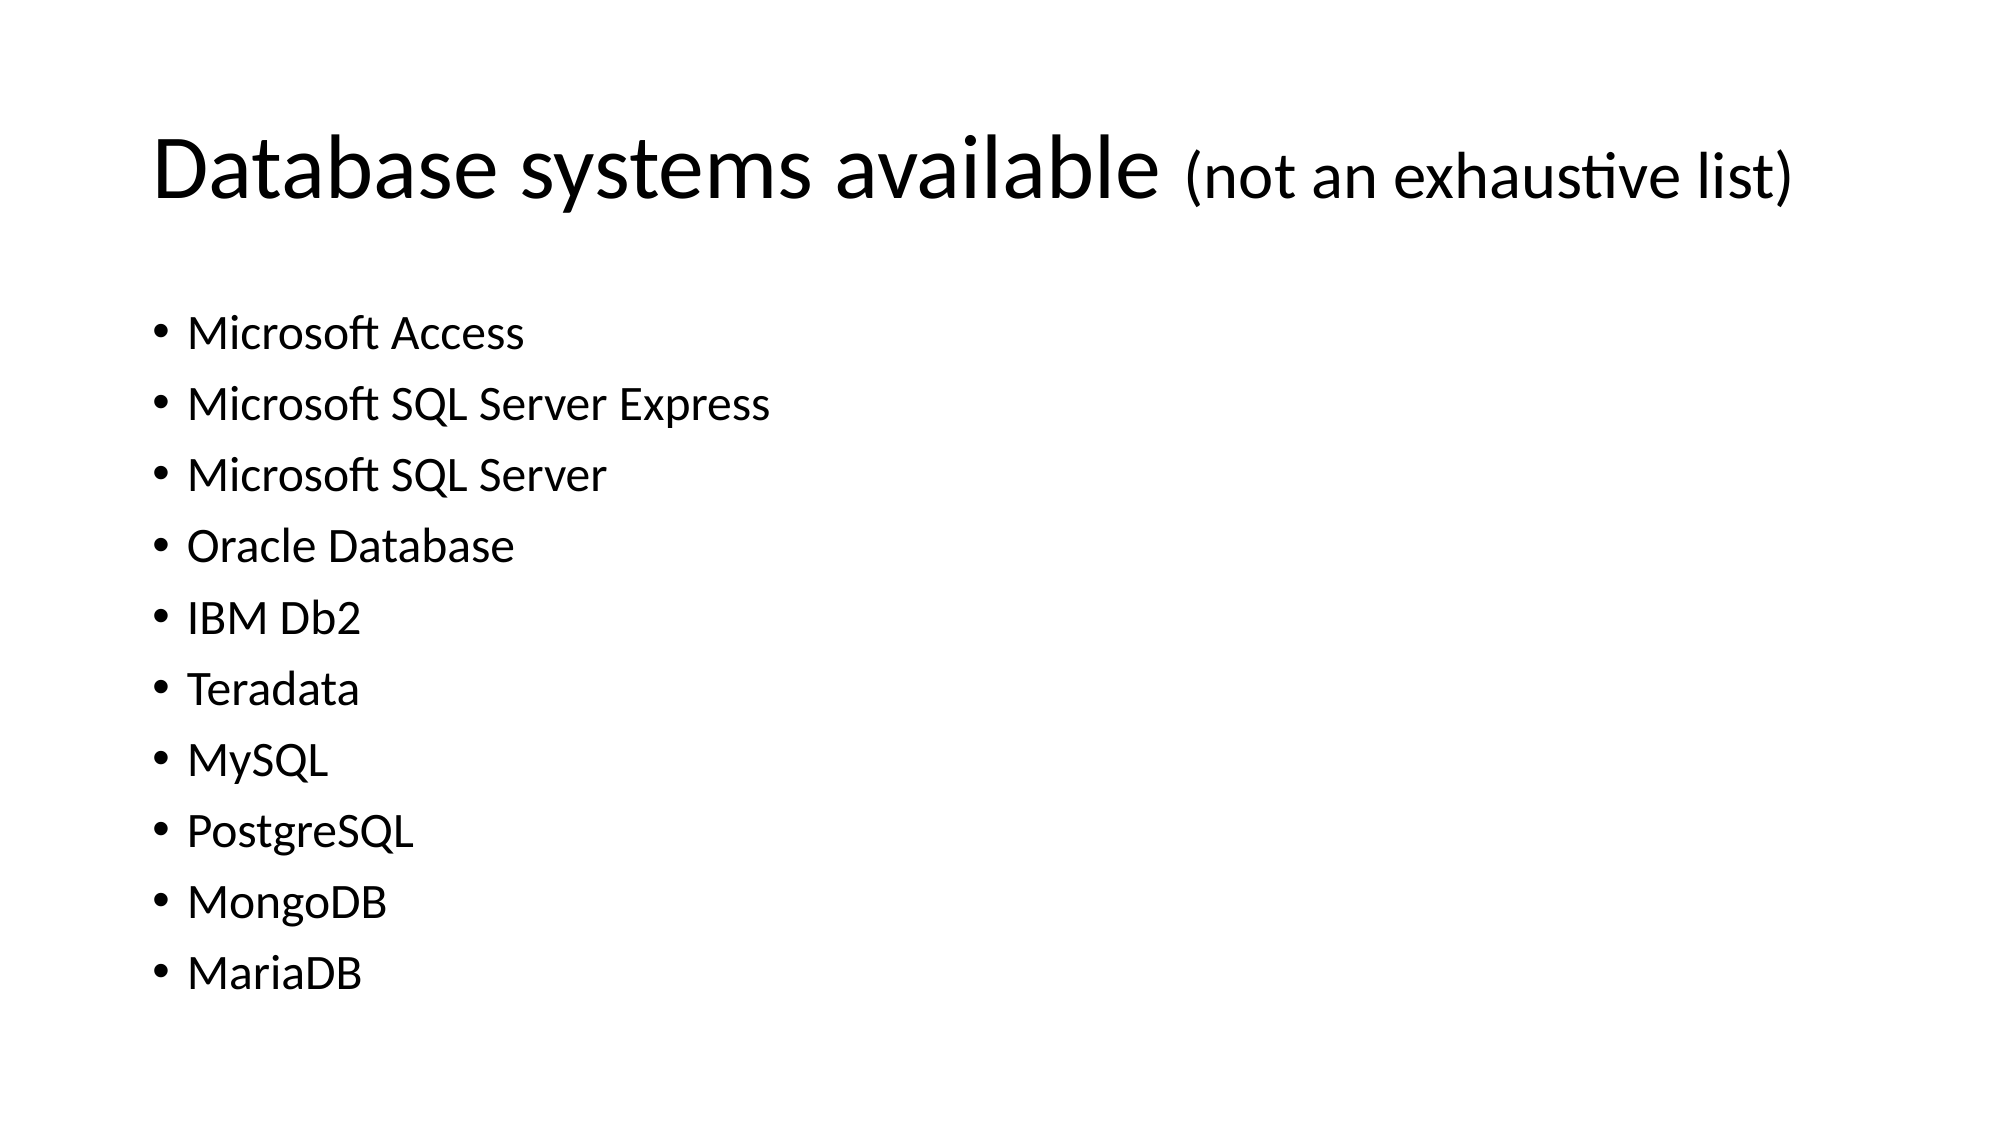

# Database systems available (not an exhaustive list)
Microsoft Access
Microsoft SQL Server Express
Microsoft SQL Server
Oracle Database
IBM Db2
Teradata
MySQL
PostgreSQL
MongoDB
MariaDB